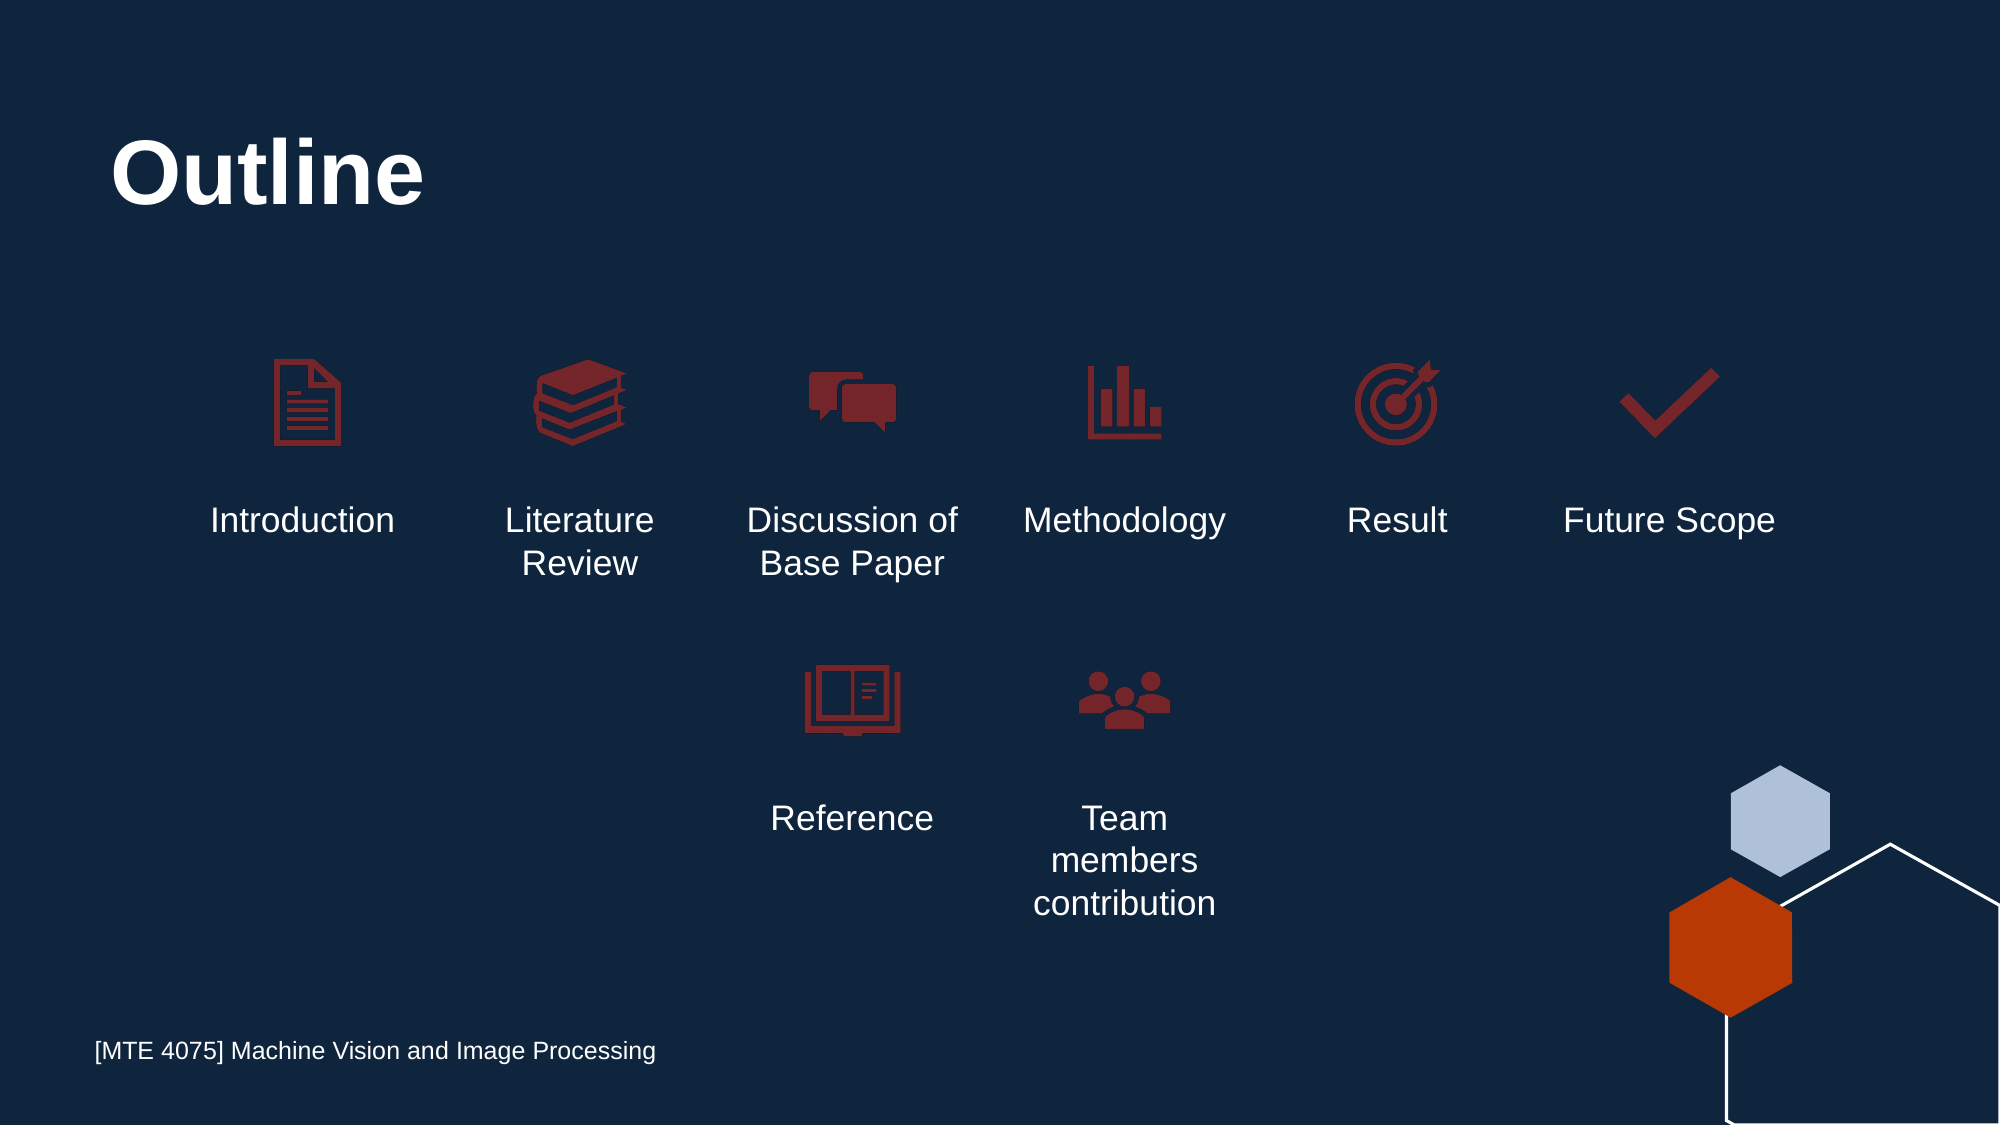

# Outline
Introduction
Literature Review
Discussion of Base Paper
Methodology
Result
Future Scope
Reference
Team members contribution
[MTE 4075] Machine Vision and Image Processing